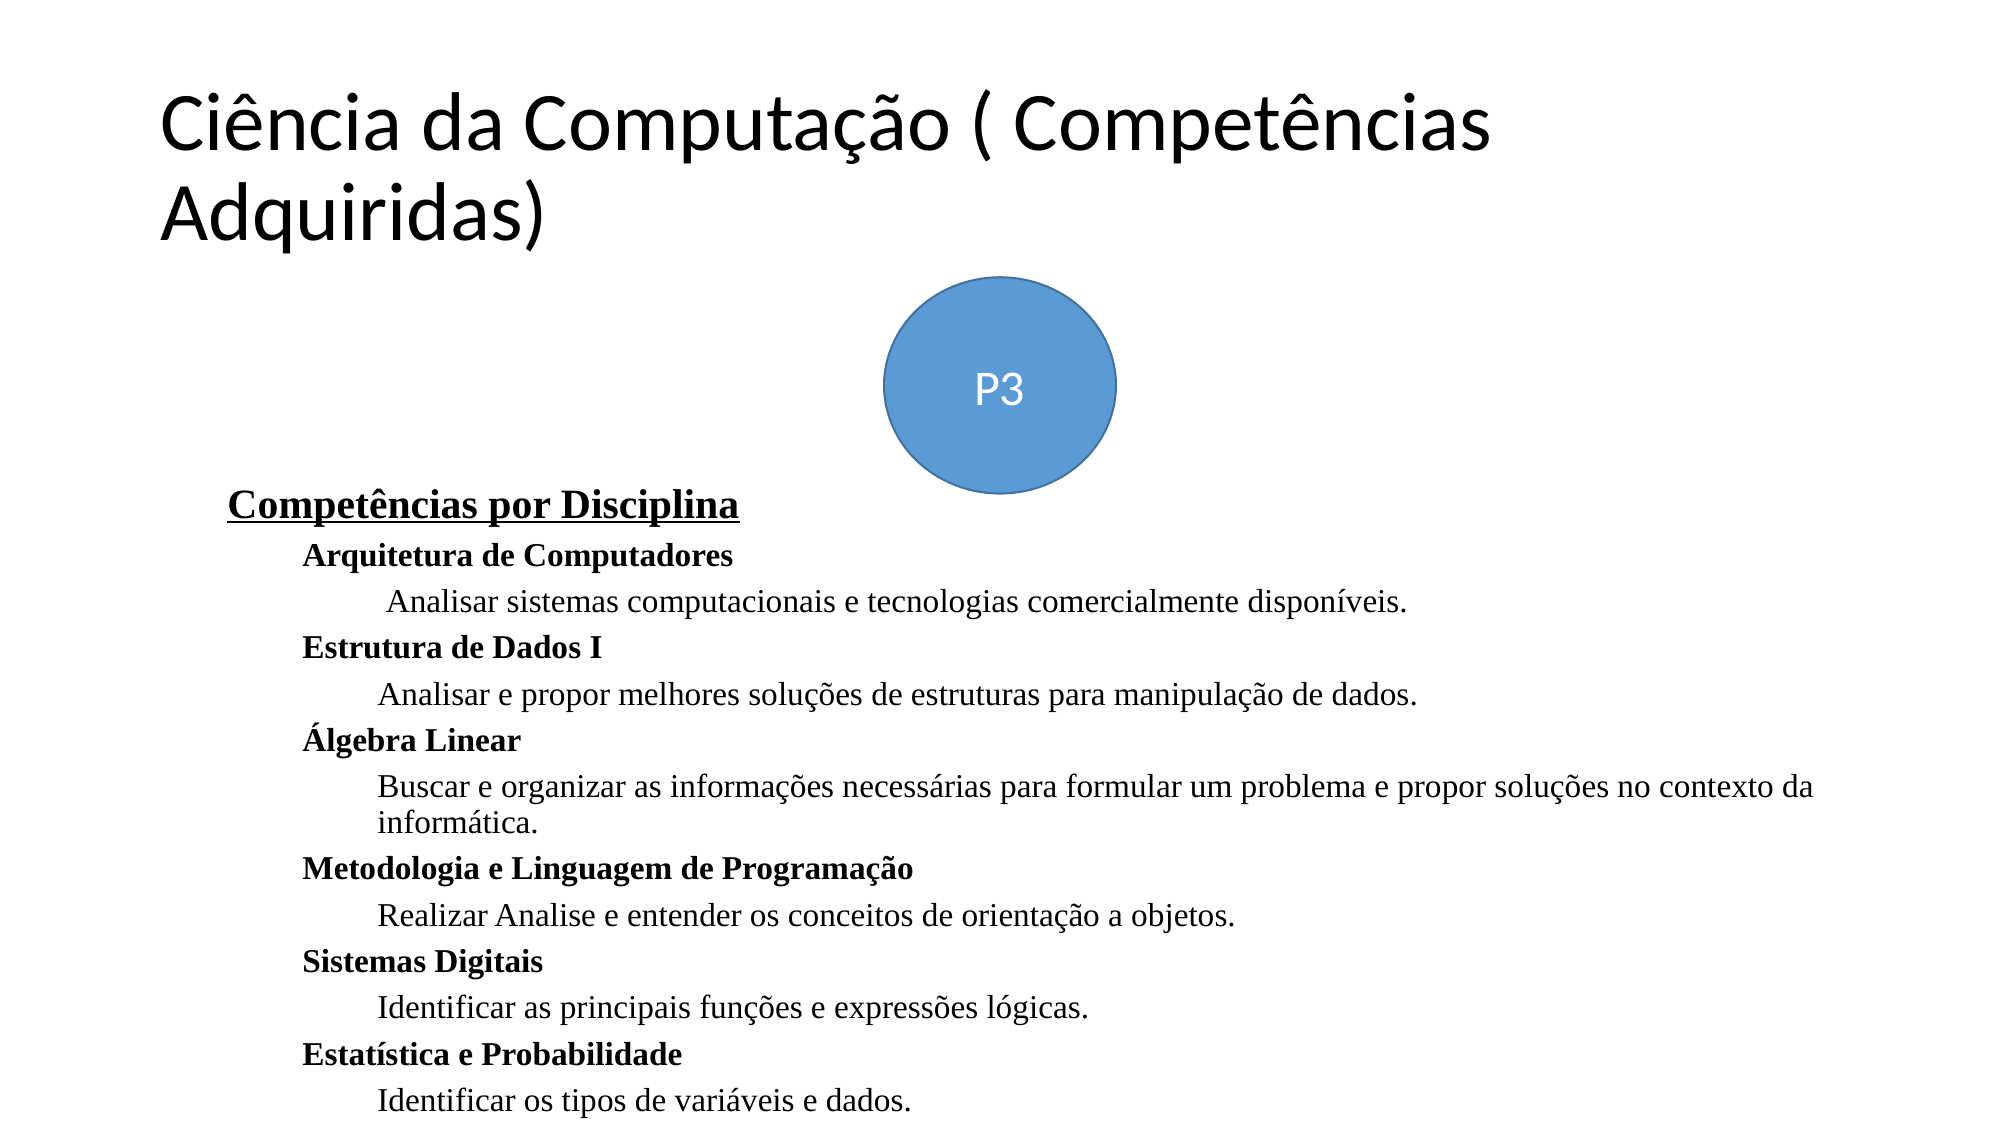

# Ciência da Computação ( Competências Adquiridas)
P3
Competências por Disciplina
Arquitetura de Computadores
 Analisar sistemas computacionais e tecnologias comercialmente disponíveis.
Estrutura de Dados I
Analisar e propor melhores soluções de estruturas para manipulação de dados.
Álgebra Linear
Buscar e organizar as informações necessárias para formular um problema e propor soluções no contexto da informática.
Metodologia e Linguagem de Programação
Realizar Analise e entender os conceitos de orientação a objetos.
Sistemas Digitais
Identificar as principais funções e expressões lógicas.
Estatística e Probabilidade
Identificar os tipos de variáveis e dados.